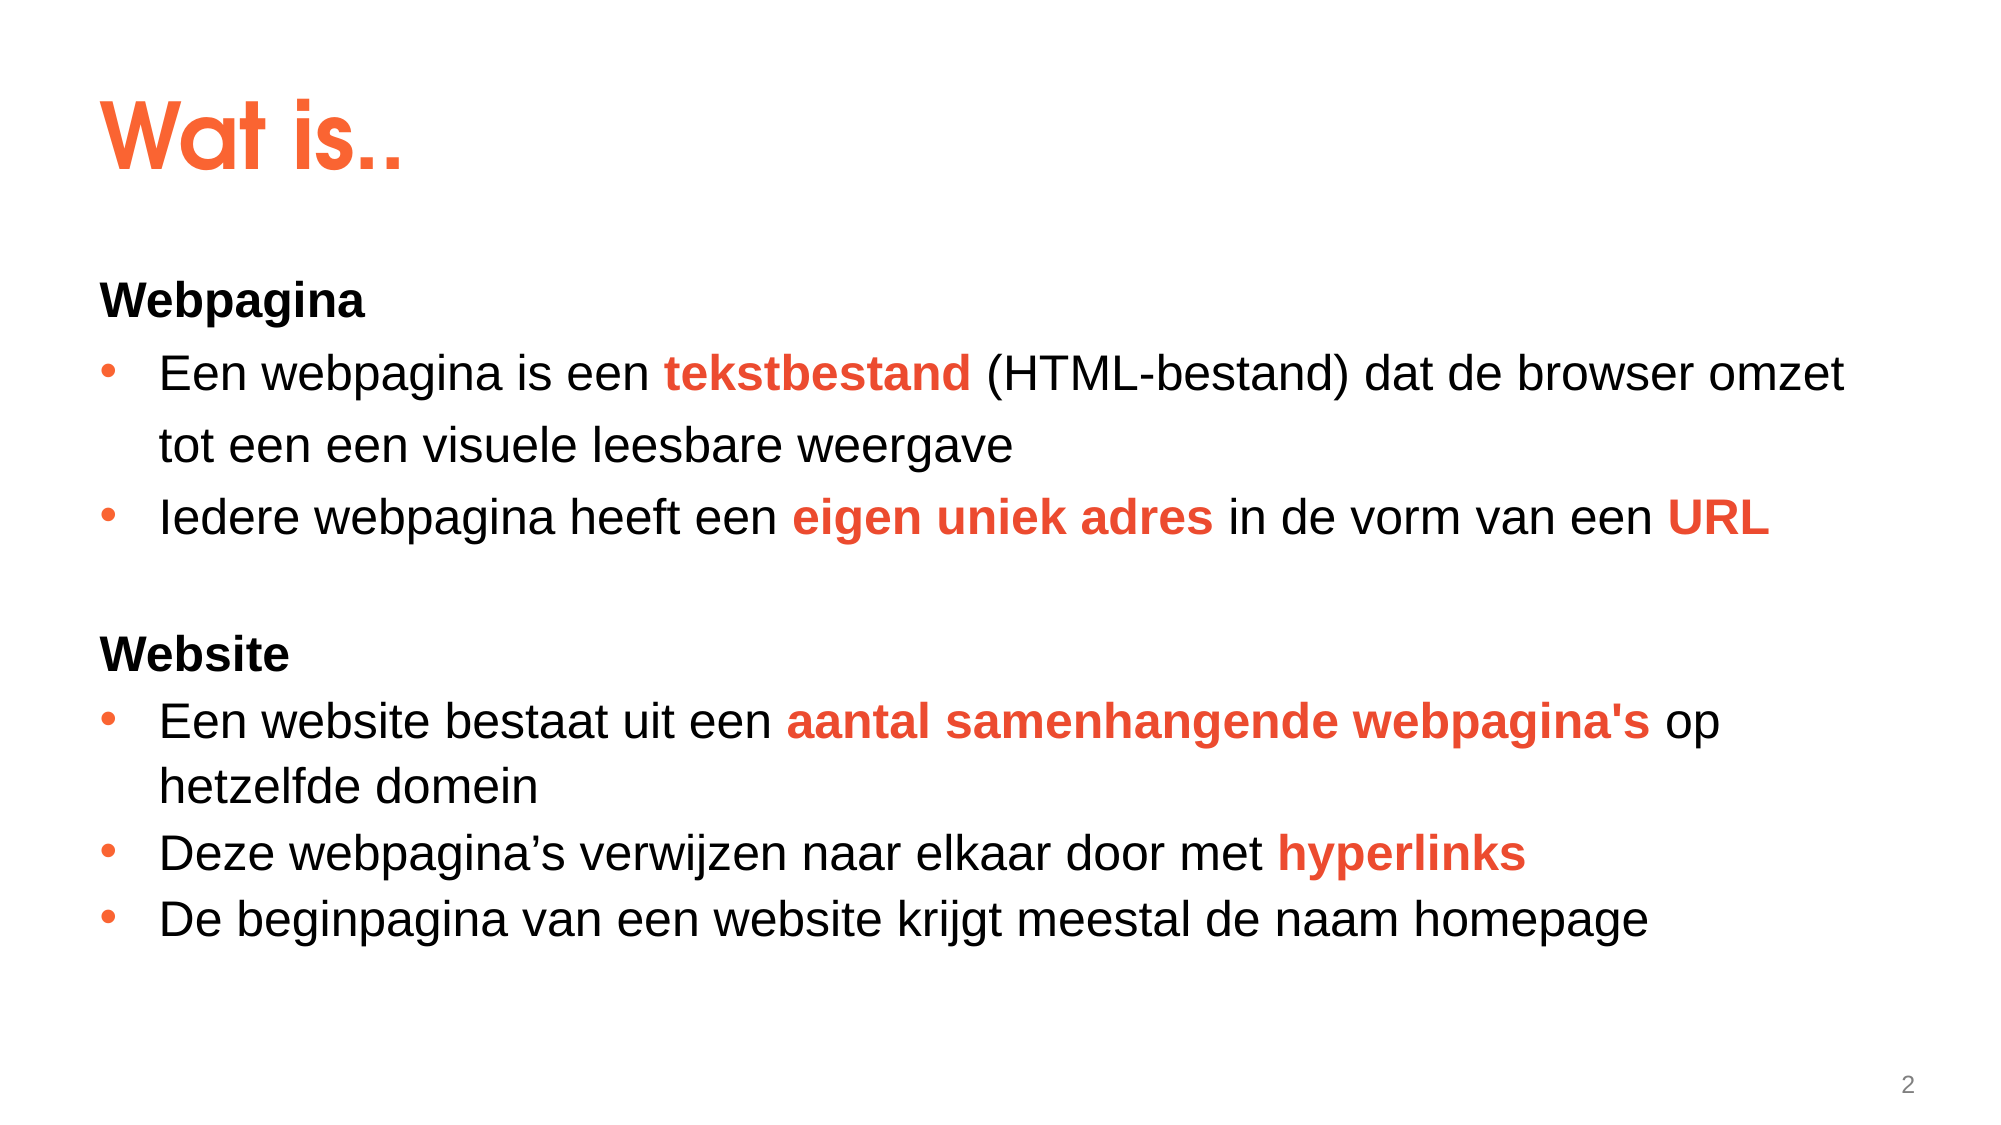

# Wat is..
Webpagina
Een webpagina is een tekstbestand (HTML-bestand) dat de browser omzet tot een een visuele leesbare weergave
Iedere webpagina heeft een eigen uniek adres in de vorm van een URL

Website
Een website bestaat uit een aantal samenhangende webpagina's op hetzelfde domein
Deze webpagina’s verwijzen naar elkaar door met hyperlinks
De beginpagina van een website krijgt meestal de naam homepage

2